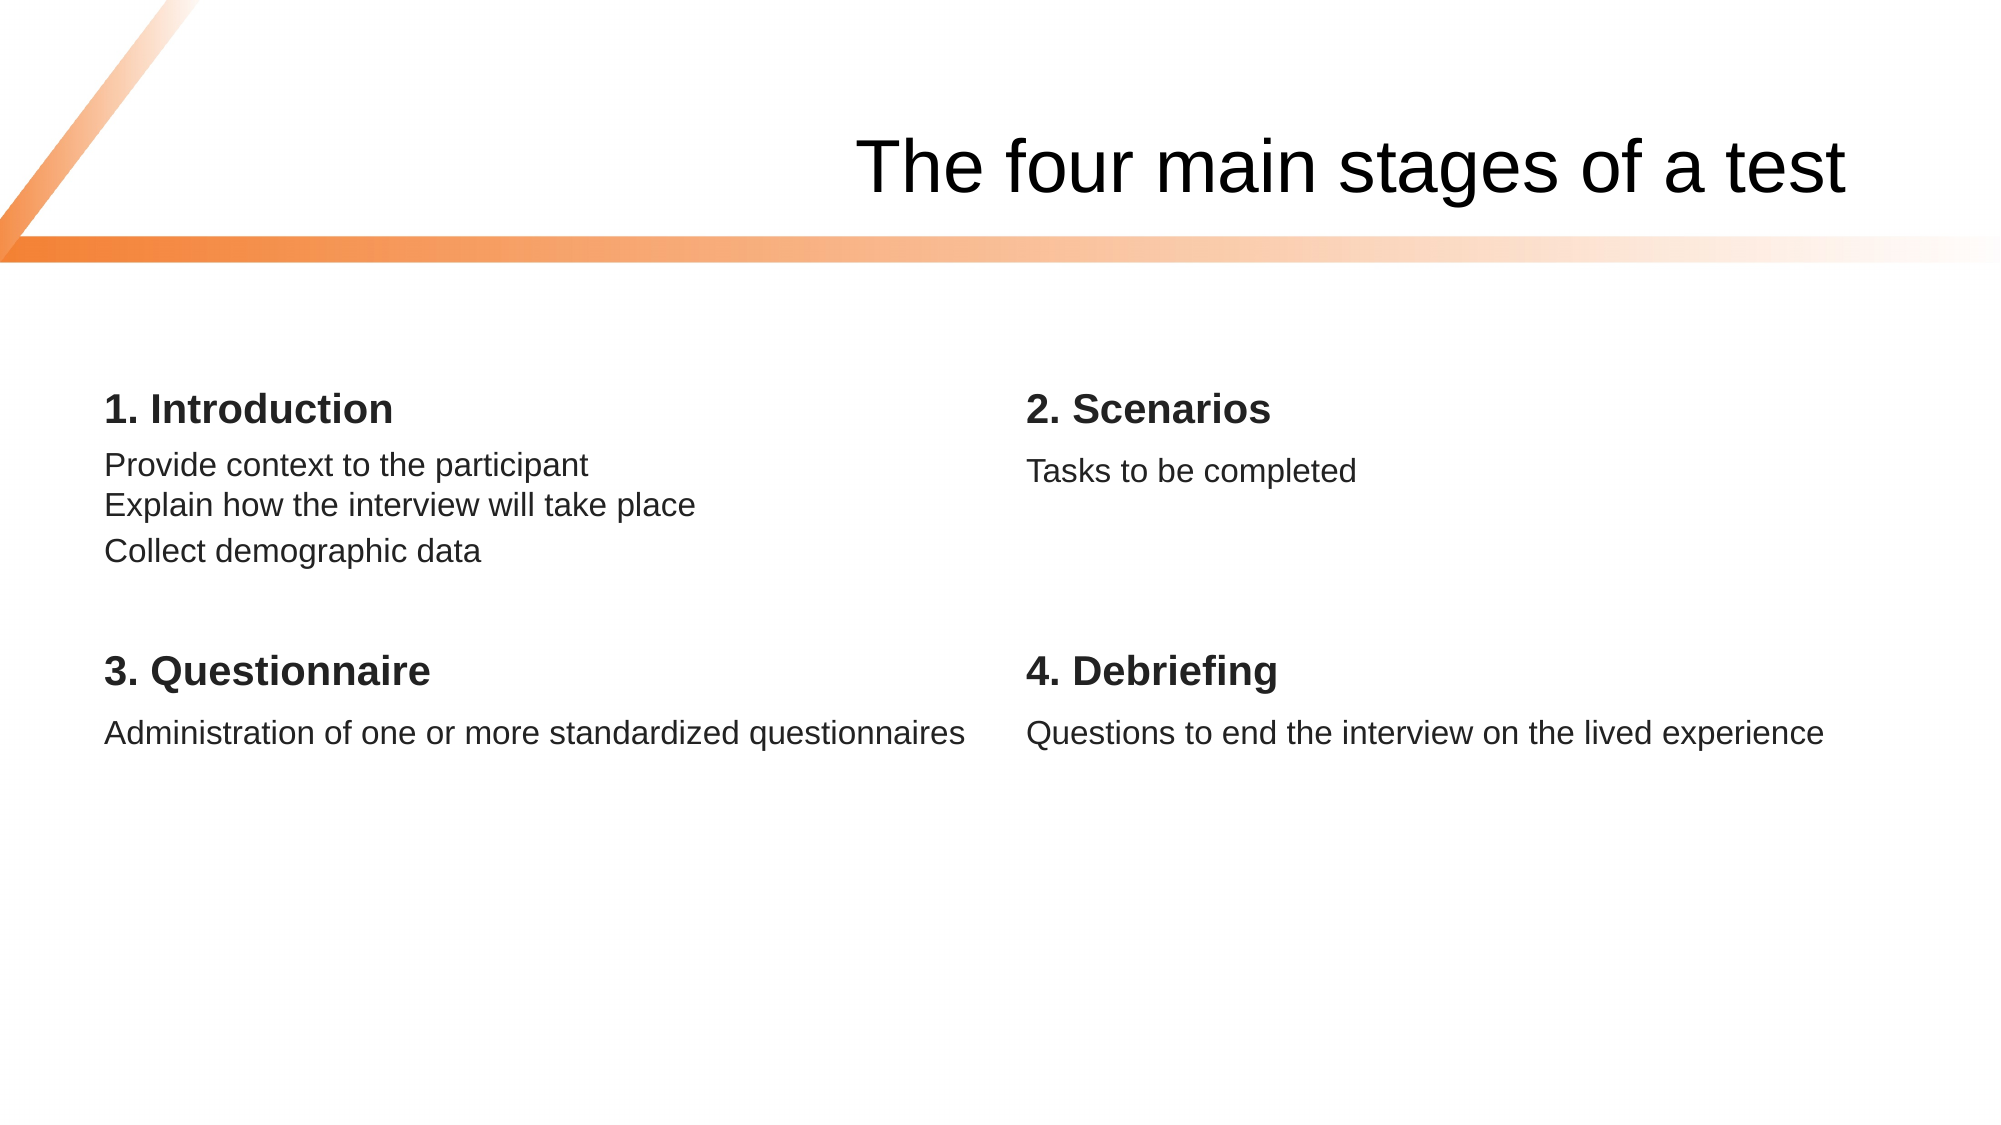

# The four main stages of a test
1. Introduction
2. Scenarios
Provide context to the participant
Explain how the interview will take place
Collect demographic data
Tasks to be completed
3. Questionnaire
4. Debriefing
Administration of one or more standardized questionnaires
Questions to end the interview on the lived experience